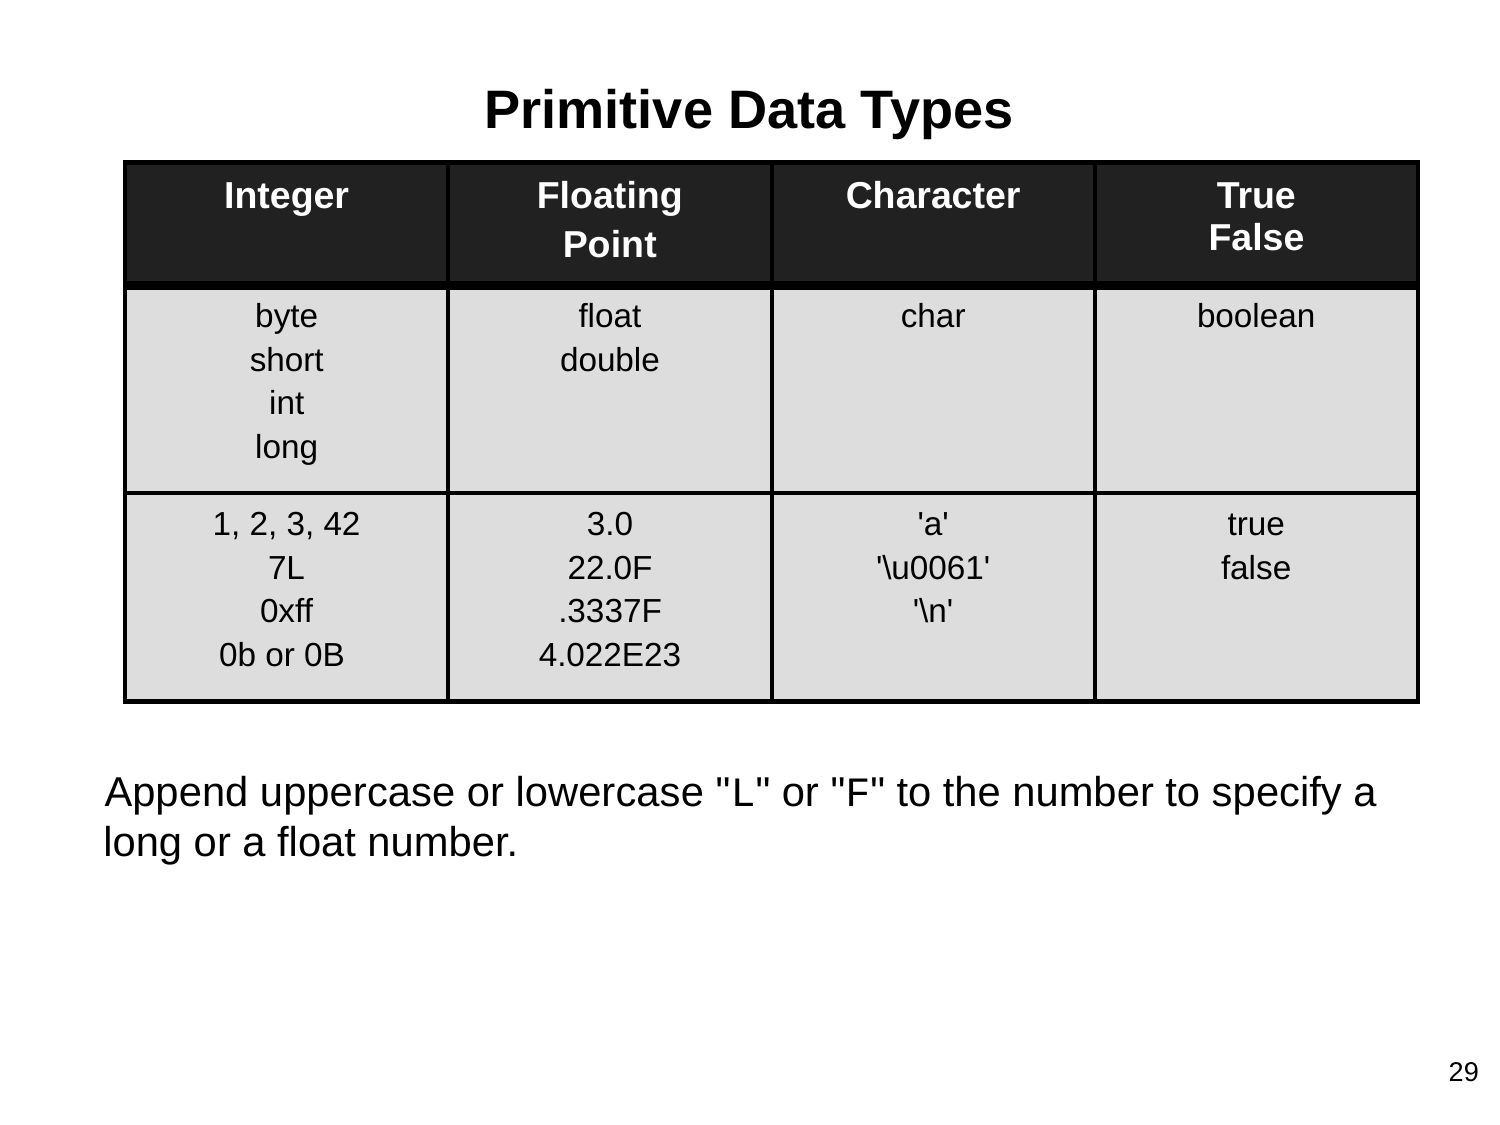

# Primitive Data Types
| Integer | Floating Point | Character | True False |
| --- | --- | --- | --- |
| byte short int long | float double | char | boolean |
| 1, 2, 3, 42 7L 0xff 0b or 0B | 3.0 22.0F .3337F 4.022E23 | 'a' '\u0061' '\n' | true false |
Append uppercase or lowercase "L" or "F" to the number to specify a long or a float number.
29